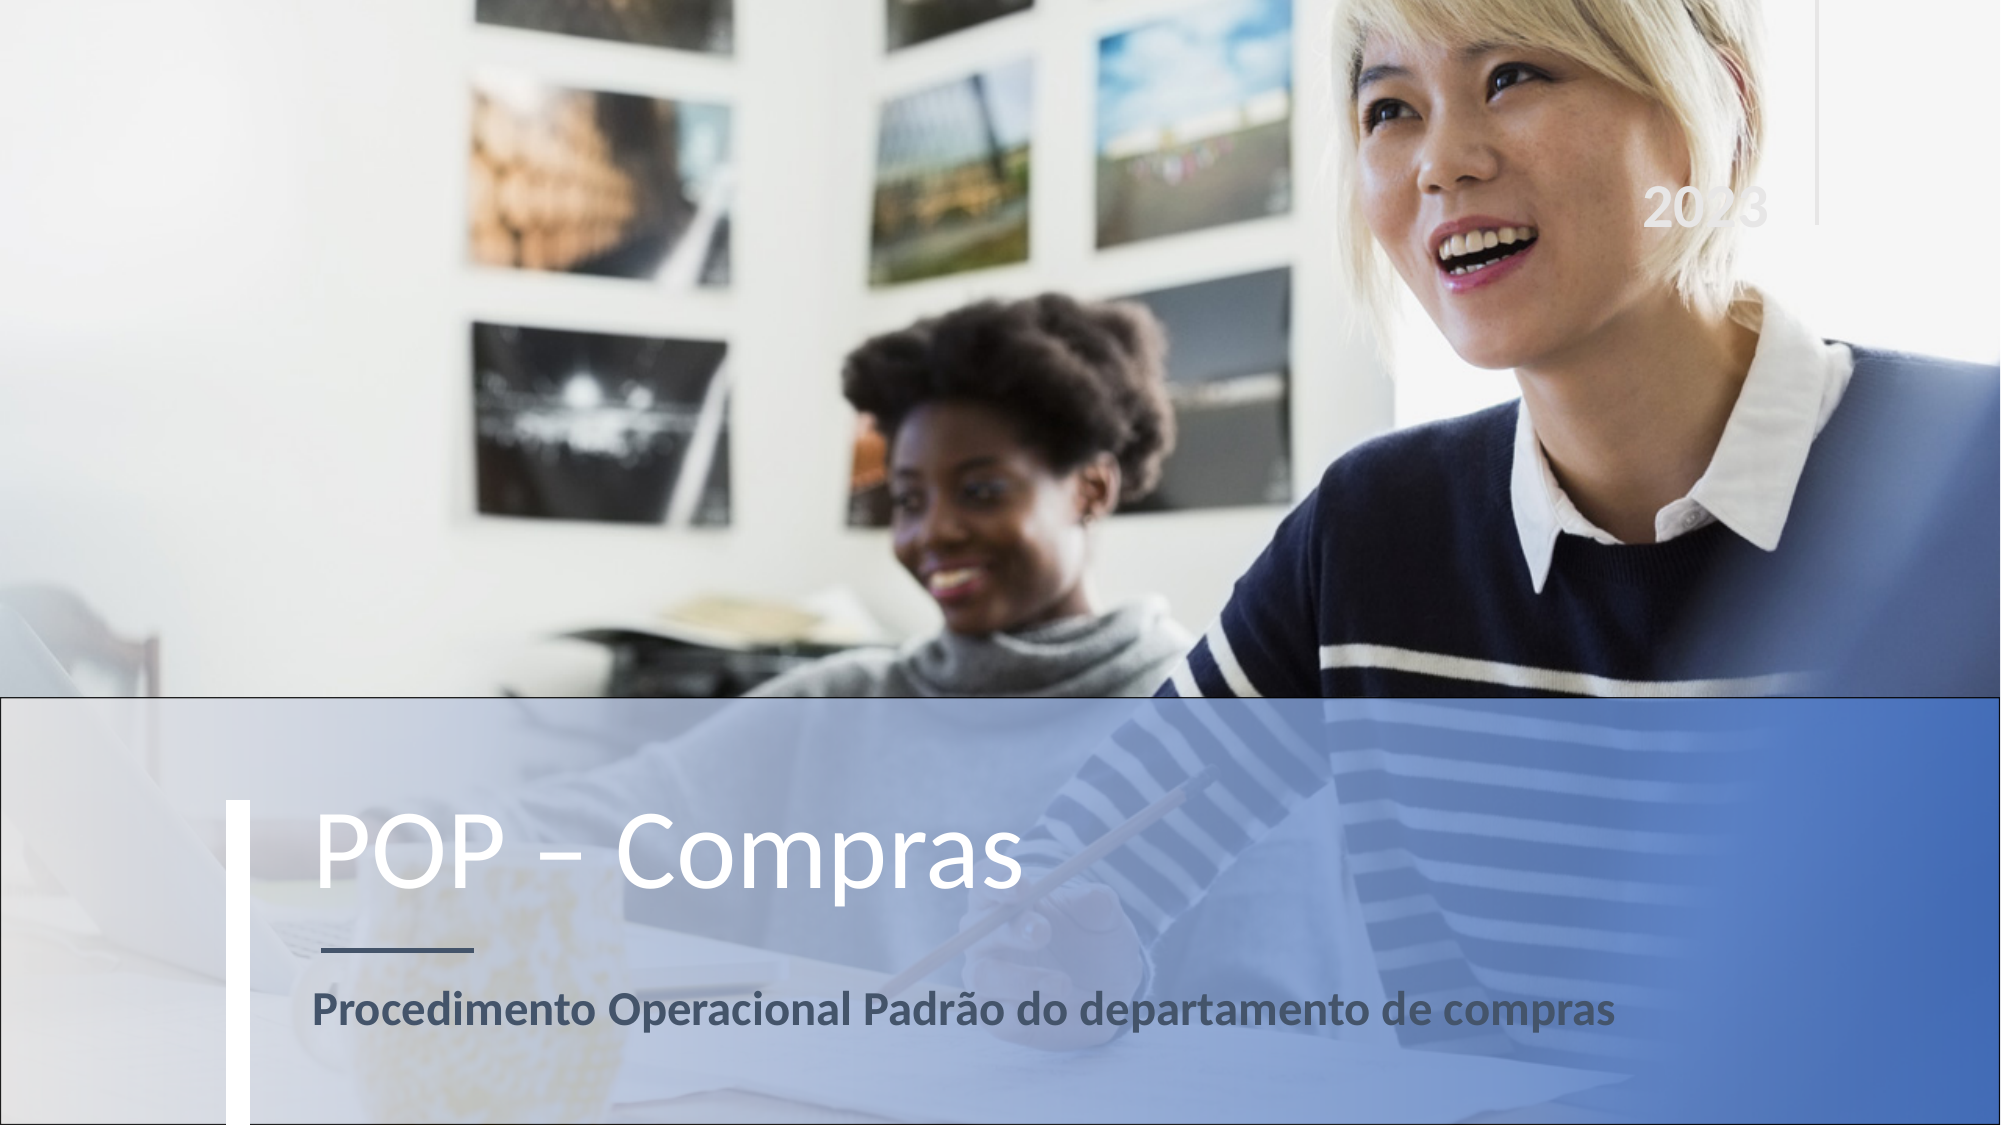

2023
# POP – Compras
Procedimento Operacional Padrão do departamento de compras